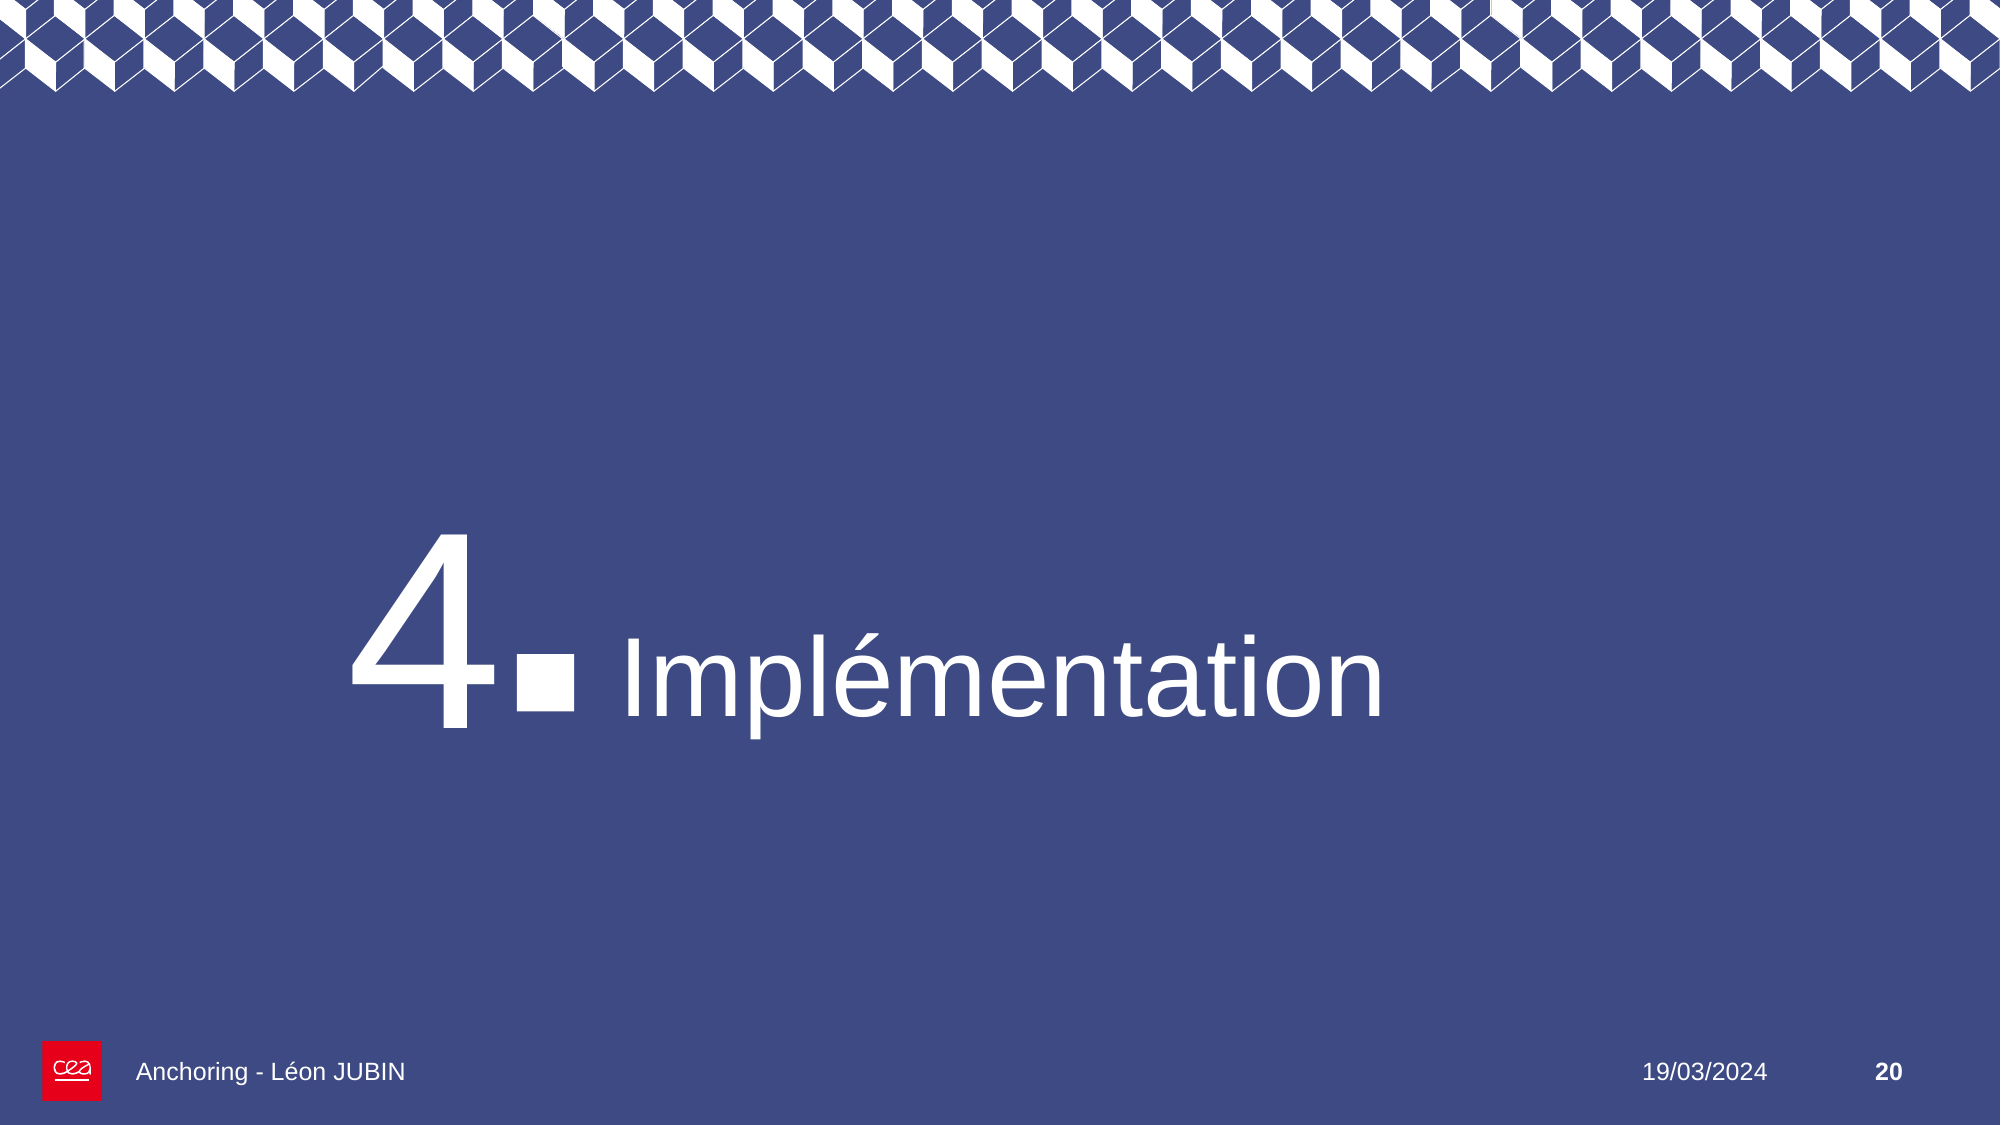

4
# Implémentation

Anchoring - Léon JUBIN
19/03/2024
20